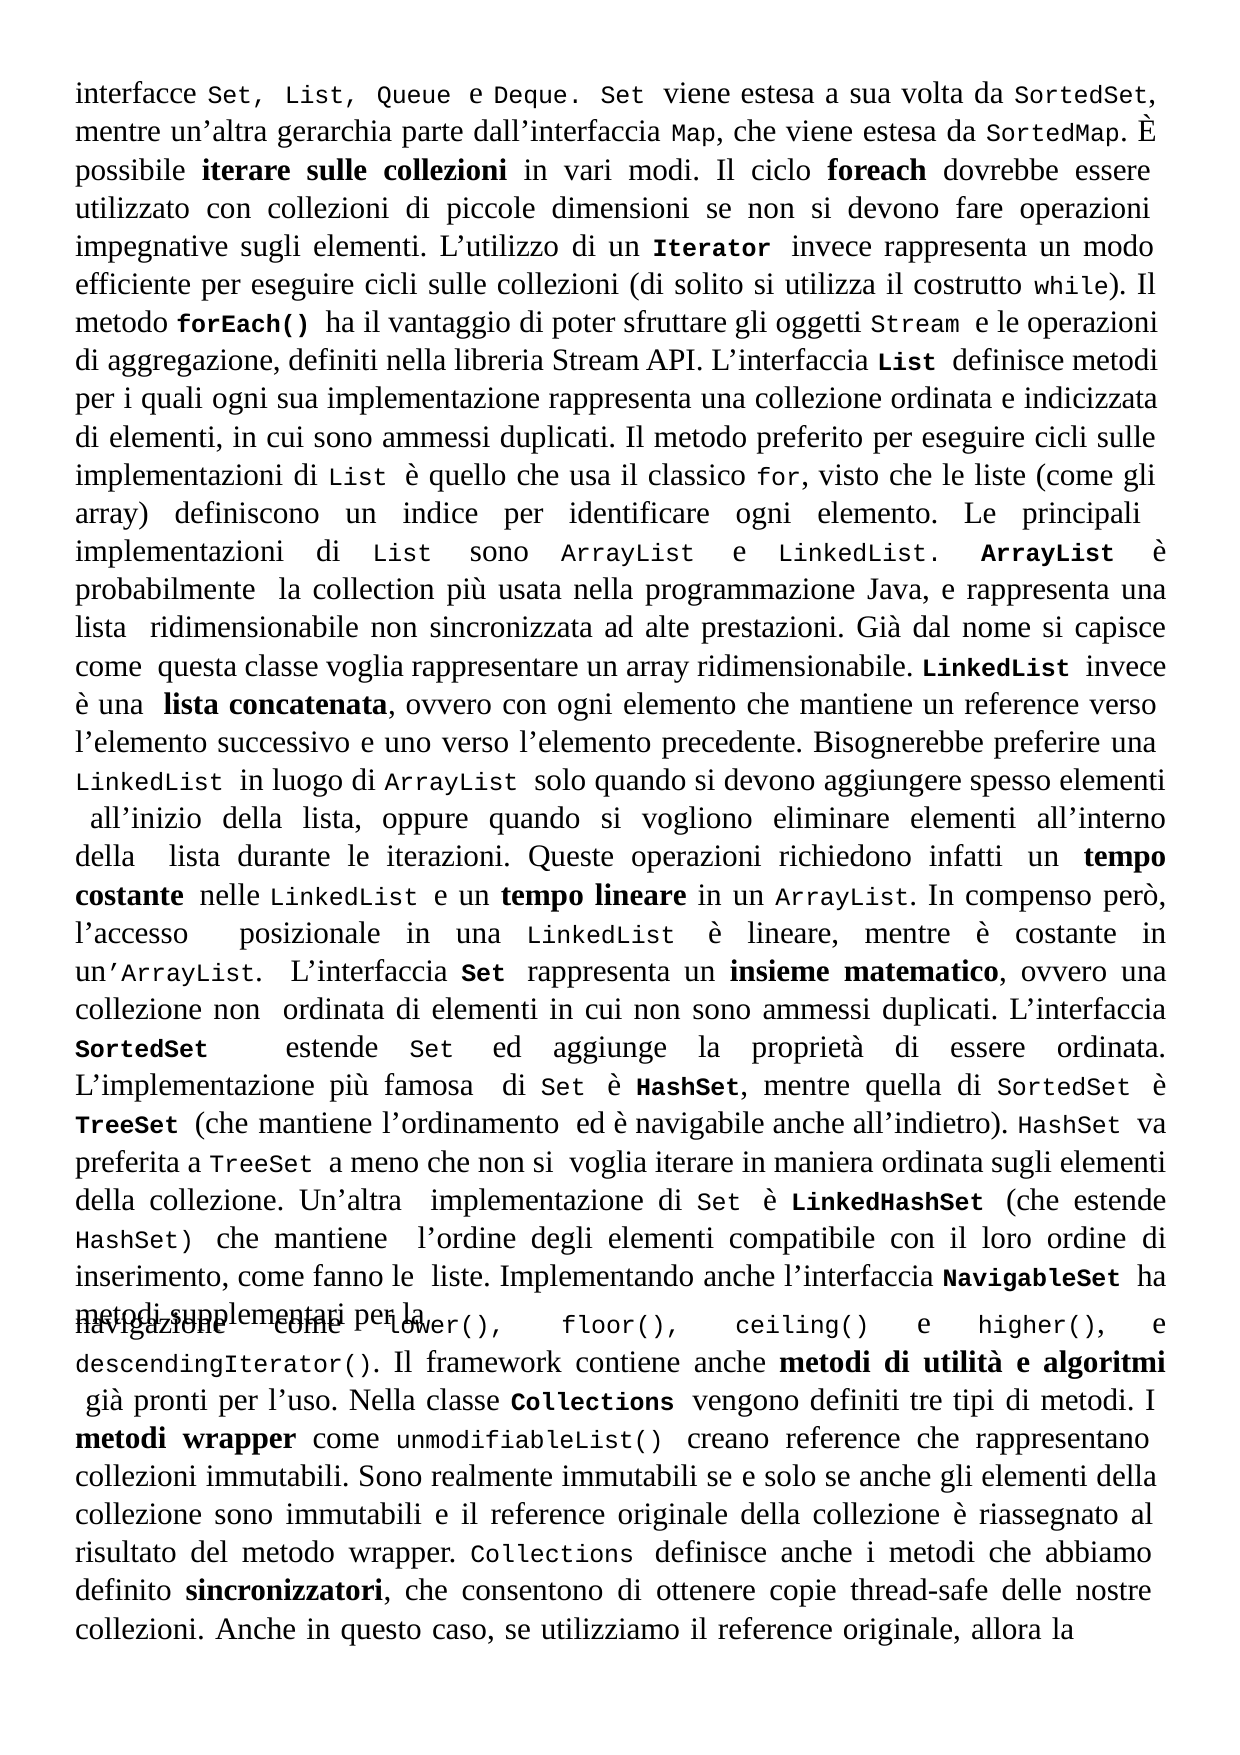

interfacce Set, List, Queue e Deque. Set viene estesa a sua volta da SortedSet,  mentre un’altra gerarchia parte dall’interfaccia Map, che viene estesa da SortedMap. È  possibile iterare sulle collezioni in vari modi. Il ciclo foreach dovrebbe essere  utilizzato con collezioni di piccole dimensioni se non si devono fare operazioni  impegnative sugli elementi. L’utilizzo di un Iterator invece rappresenta un modo  efficiente per eseguire cicli sulle collezioni (di solito si utilizza il costrutto while). Il  metodo forEach() ha il vantaggio di poter sfruttare gli oggetti Stream e le operazioni  di aggregazione, definiti nella libreria Stream API. L’interfaccia List definisce metodi  per i quali ogni sua implementazione rappresenta una collezione ordinata e indicizzata  di elementi, in cui sono ammessi duplicati. Il metodo preferito per eseguire cicli sulle  implementazioni di List è quello che usa il classico for, visto che le liste (come gli  array) definiscono un indice per identificare ogni elemento. Le principali  implementazioni di List sono ArrayList e LinkedList. ArrayList è probabilmente  la collection più usata nella programmazione Java, e rappresenta una lista  ridimensionabile non sincronizzata ad alte prestazioni. Già dal nome si capisce come  questa classe voglia rappresentare un array ridimensionabile. LinkedList invece è una  lista concatenata, ovvero con ogni elemento che mantiene un reference verso  l’elemento successivo e uno verso l’elemento precedente. Bisognerebbe preferire una  LinkedList in luogo di ArrayList solo quando si devono aggiungere spesso elementi  all’inizio della lista, oppure quando si vogliono eliminare elementi all’interno della  lista durante le iterazioni. Queste operazioni richiedono infatti un tempo costante  nelle LinkedList e un tempo lineare in un ArrayList. In compenso però, l’accesso  posizionale in una LinkedList è lineare, mentre è costante in un’ArrayList.  L’interfaccia Set rappresenta un insieme matematico, ovvero una collezione non  ordinata di elementi in cui non sono ammessi duplicati. L’interfaccia SortedSet  estende Set ed aggiunge la proprietà di essere ordinata. L’implementazione più famosa  di Set è HashSet, mentre quella di SortedSet è TreeSet (che mantiene l’ordinamento  ed è navigabile anche all’indietro). HashSet va preferita a TreeSet a meno che non si  voglia iterare in maniera ordinata sugli elementi della collezione. Un’altra  implementazione di Set è LinkedHashSet (che estende HashSet) che mantiene  l’ordine degli elementi compatibile con il loro ordine di inserimento, come fanno le  liste. Implementando anche l’interfaccia NavigableSet ha metodi supplementari per la
navigazione	come	ceiling()	e	higher(),	e
lower(),	floor(),
descendingIterator(). Il framework contiene anche metodi di utilità e algoritmi  già pronti per l’uso. Nella classe Collections vengono definiti tre tipi di metodi. I  metodi wrapper come unmodifiableList() creano reference che rappresentano  collezioni immutabili. Sono realmente immutabili se e solo se anche gli elementi della  collezione sono immutabili e il reference originale della collezione è riassegnato al  risultato del metodo wrapper. Collections definisce anche i metodi che abbiamo  definito sincronizzatori, che consentono di ottenere copie thread-safe delle nostre  collezioni. Anche in questo caso, se utilizziamo il reference originale, allora la